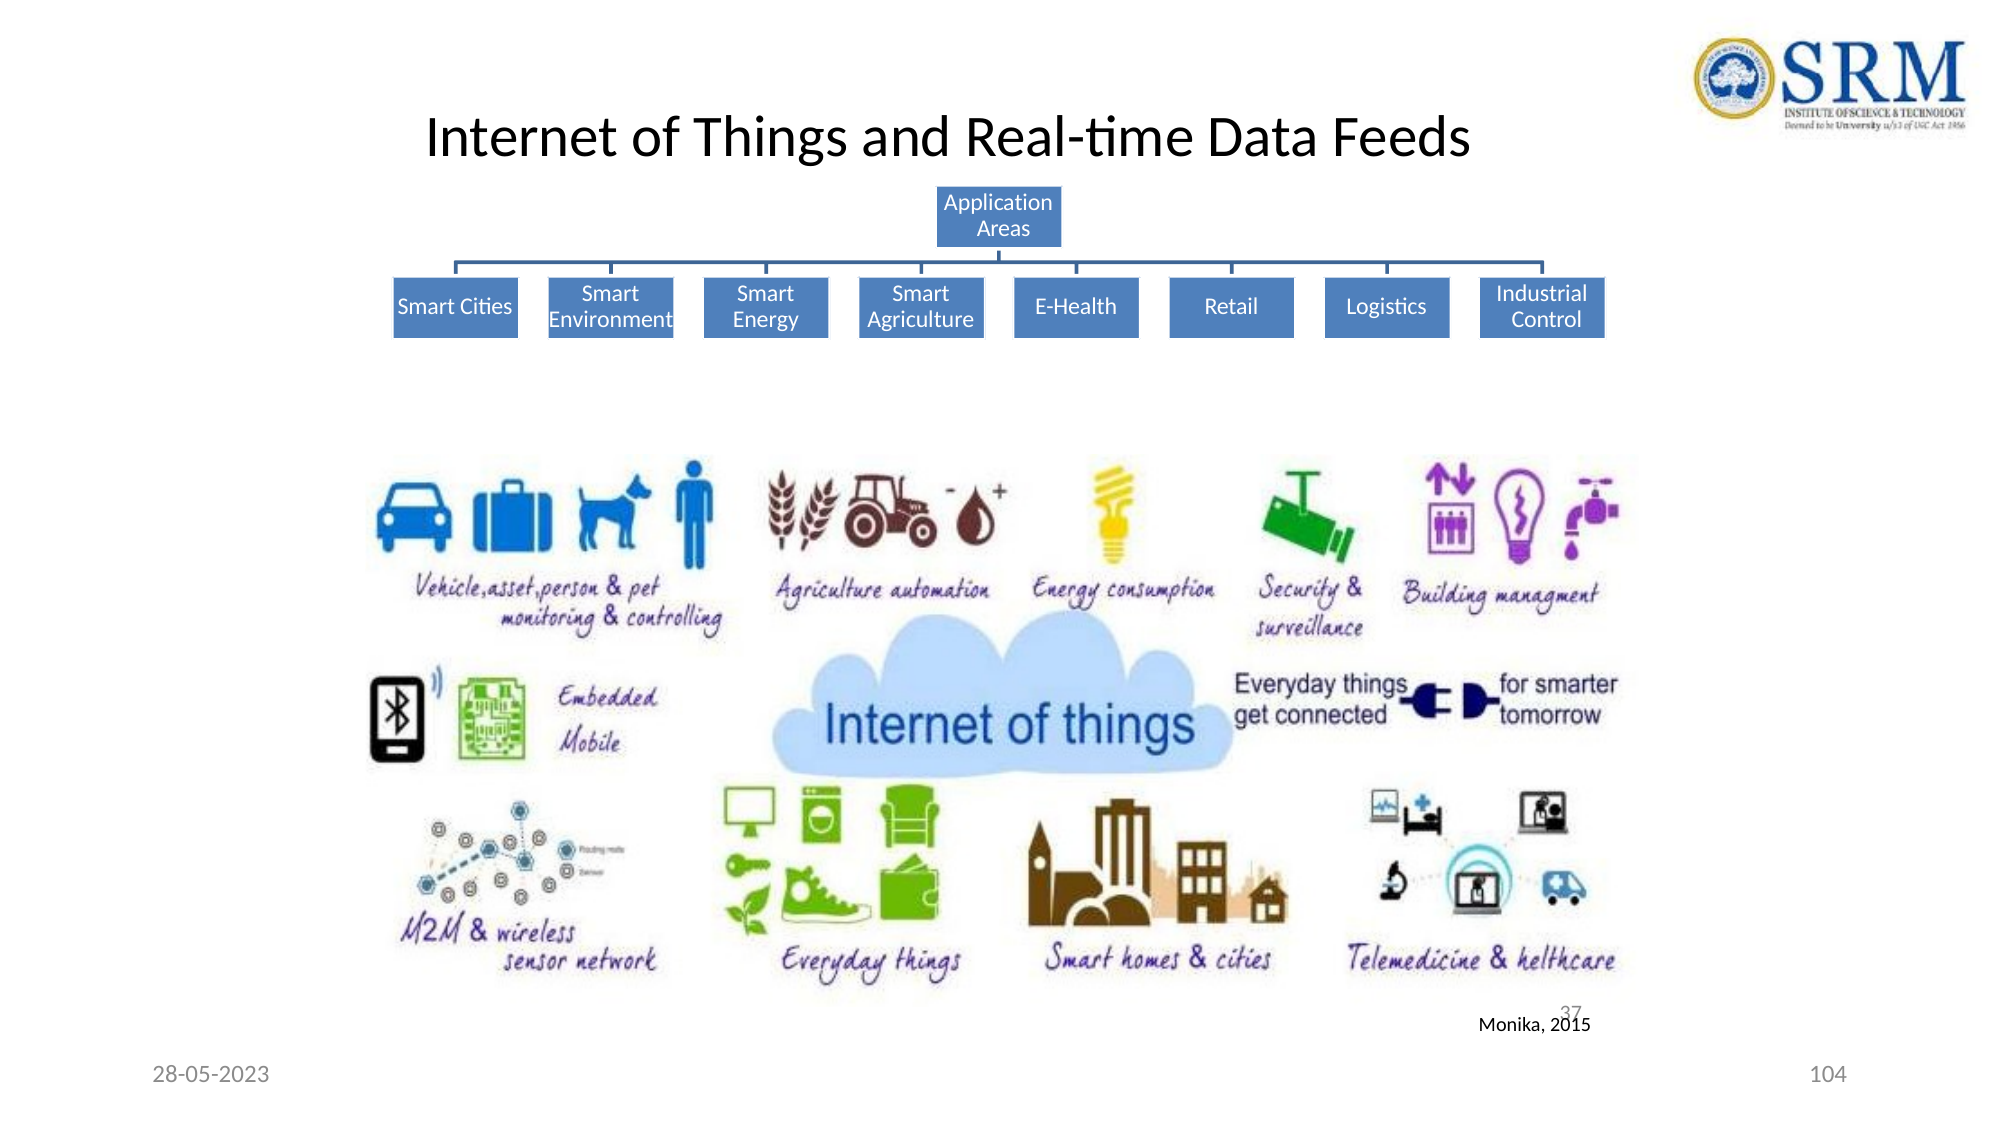

# Internet of Things and Real-time Data Feeds

Application  Areas

Smart Cities
E-Health
Retail
Logistics
Smart  Environment
Smart  Energy
Smart  Agriculture
Industrial  Control

37
Monika, 2015
28-05-2023
104